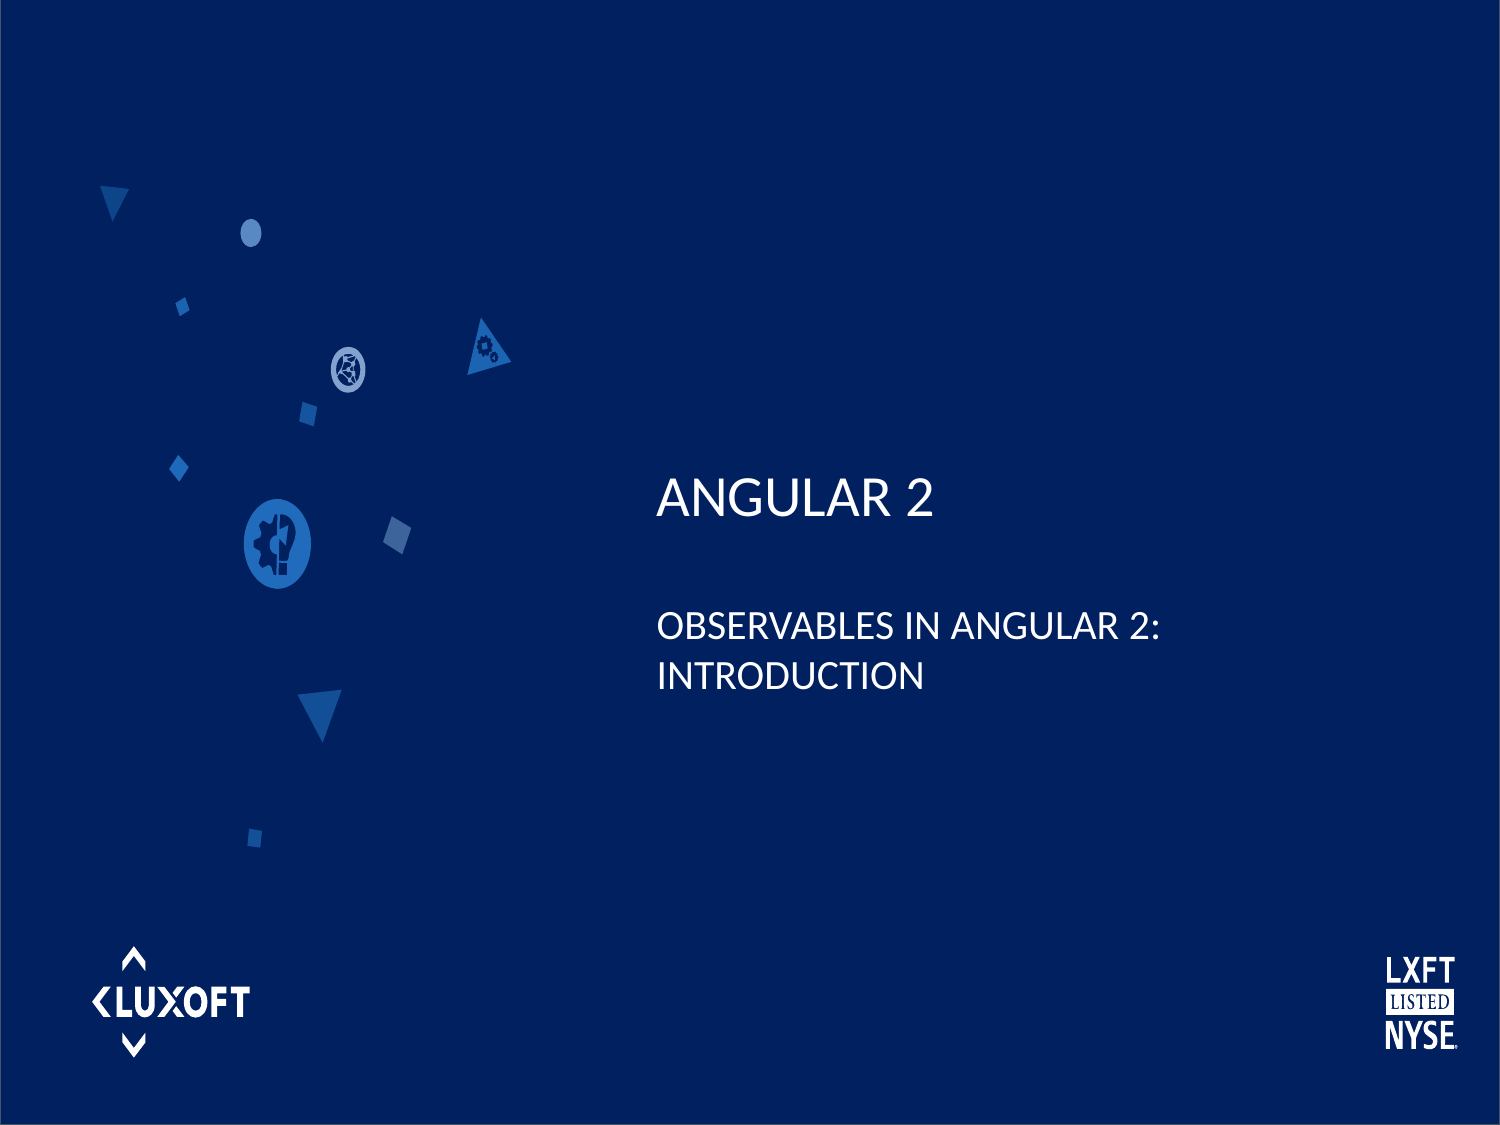

# Angular 2 observables in angular 2: introduction